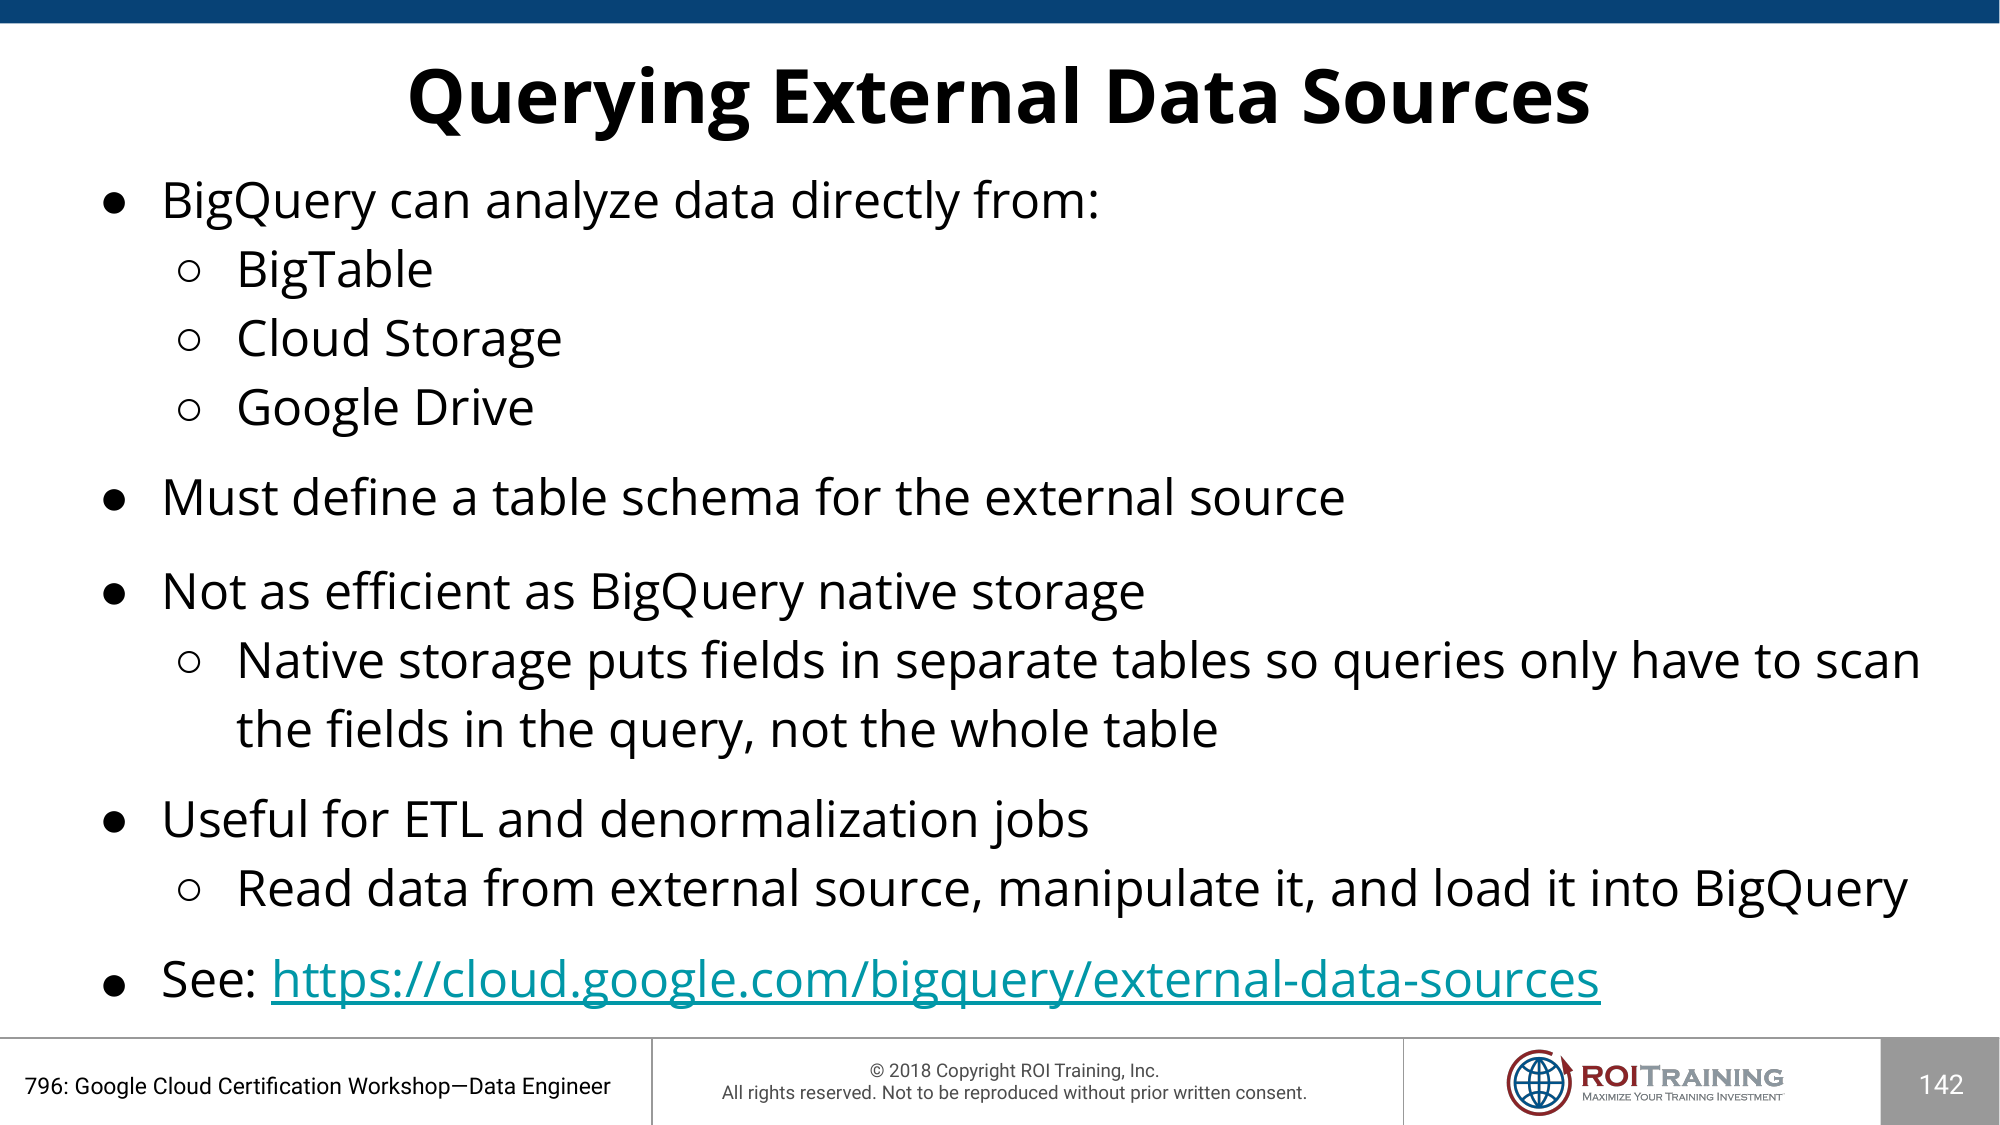

# Querying External Data Sources
BigQuery can analyze data directly from:
BigTable
Cloud Storage
Google Drive
Must define a table schema for the external source
Not as efficient as BigQuery native storage
Native storage puts fields in separate tables so queries only have to scan the fields in the query, not the whole table
Useful for ETL and denormalization jobs
Read data from external source, manipulate it, and load it into BigQuery
See: https://cloud.google.com/bigquery/external-data-sources